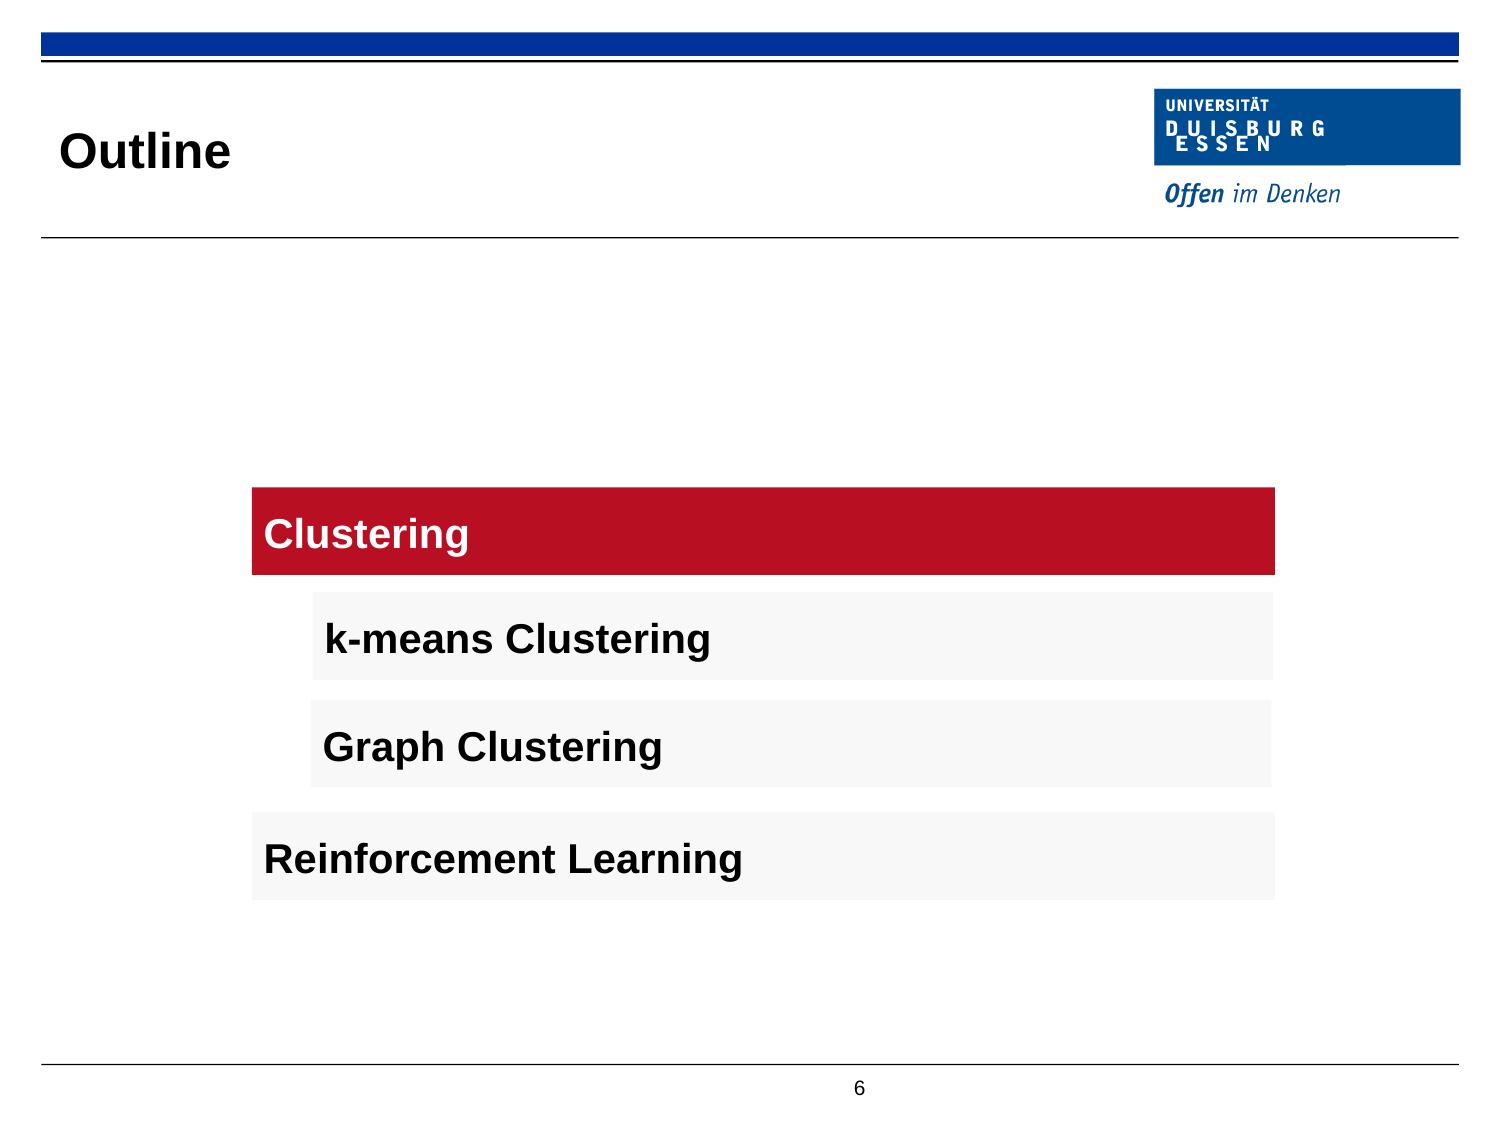

# Outline
Clustering
k-means Clustering
Graph Clustering
Reinforcement Learning